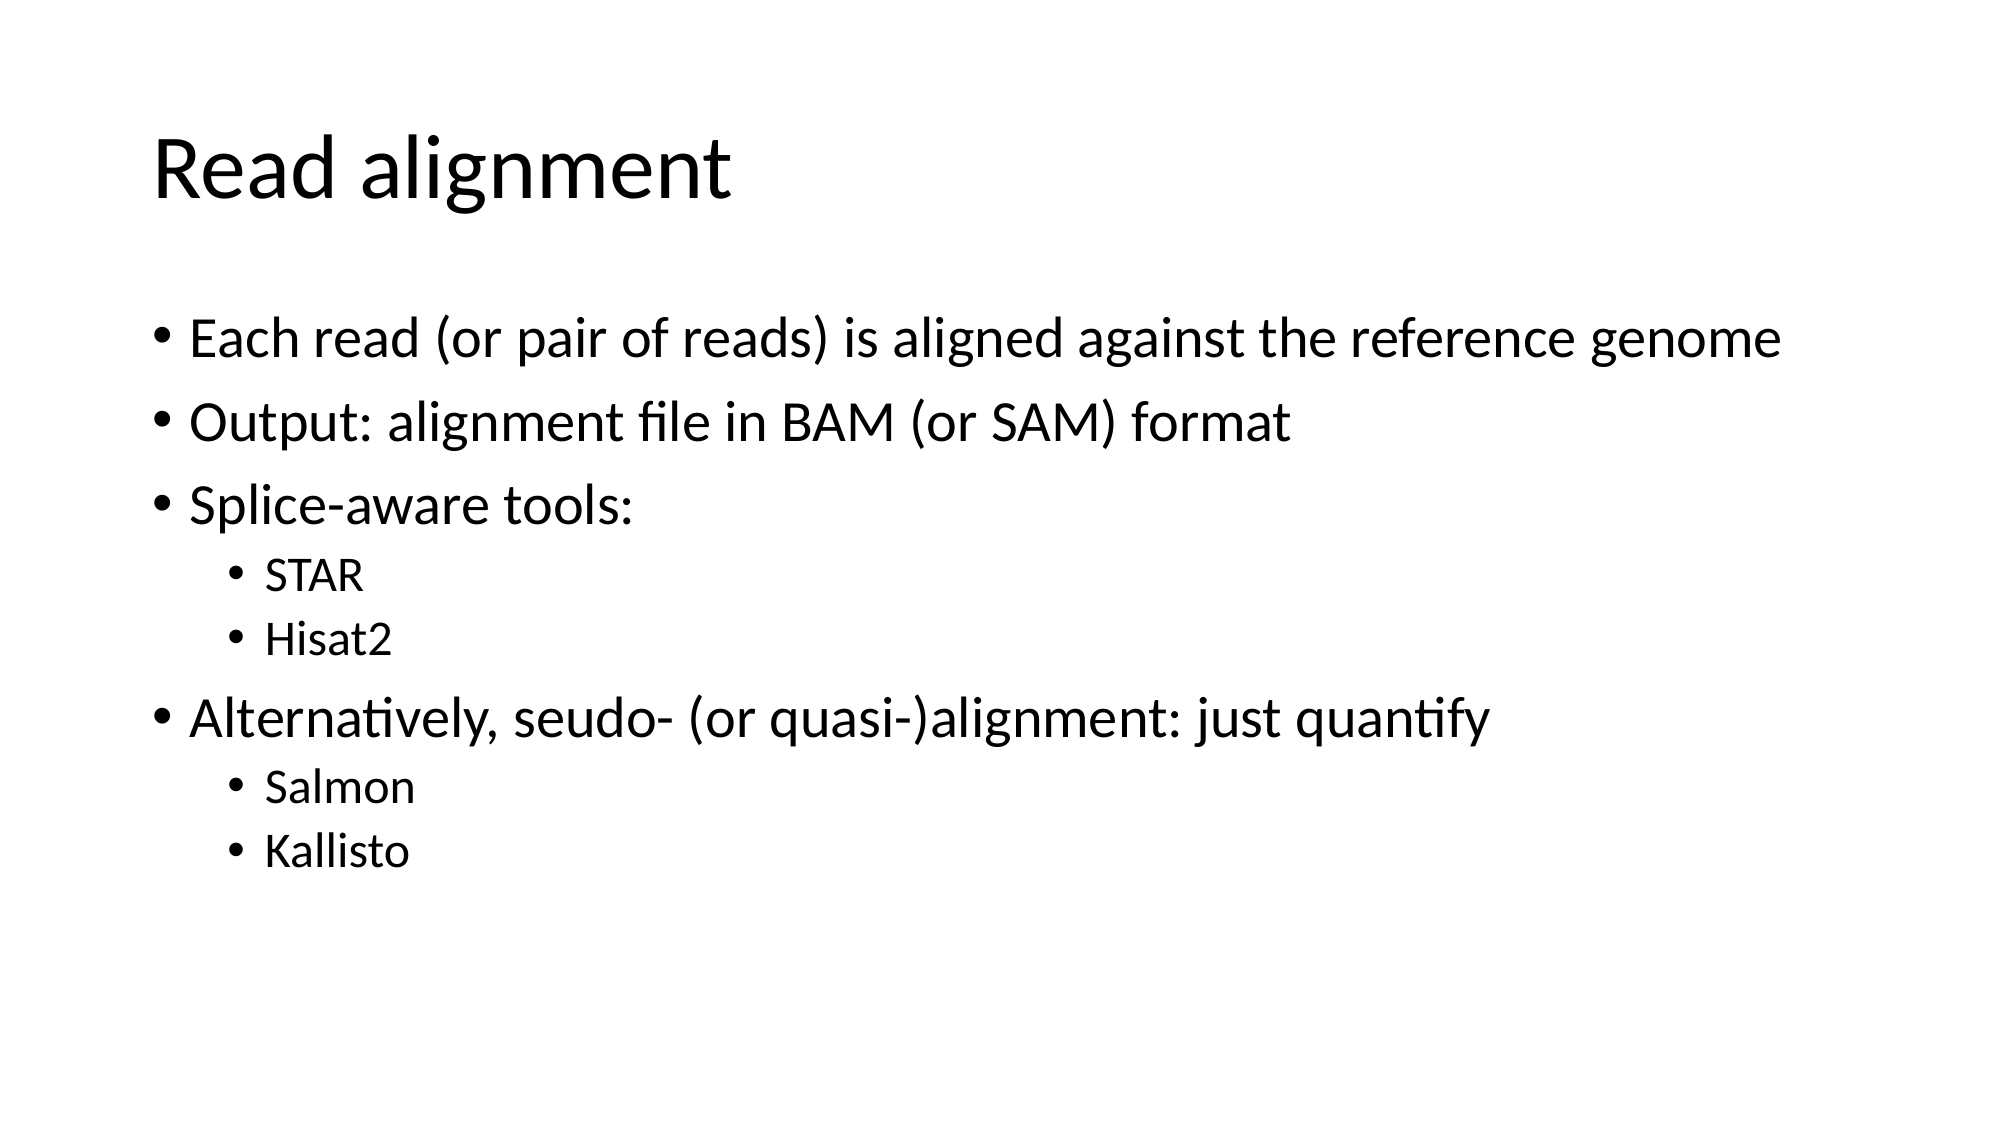

# Read alignment
Each read (or pair of reads) is aligned against the reference genome
Output: alignment file in BAM (or SAM) format
Splice-aware tools:
STAR
Hisat2
Alternatively, seudo- (or quasi-)alignment: just quantify
Salmon
Kallisto